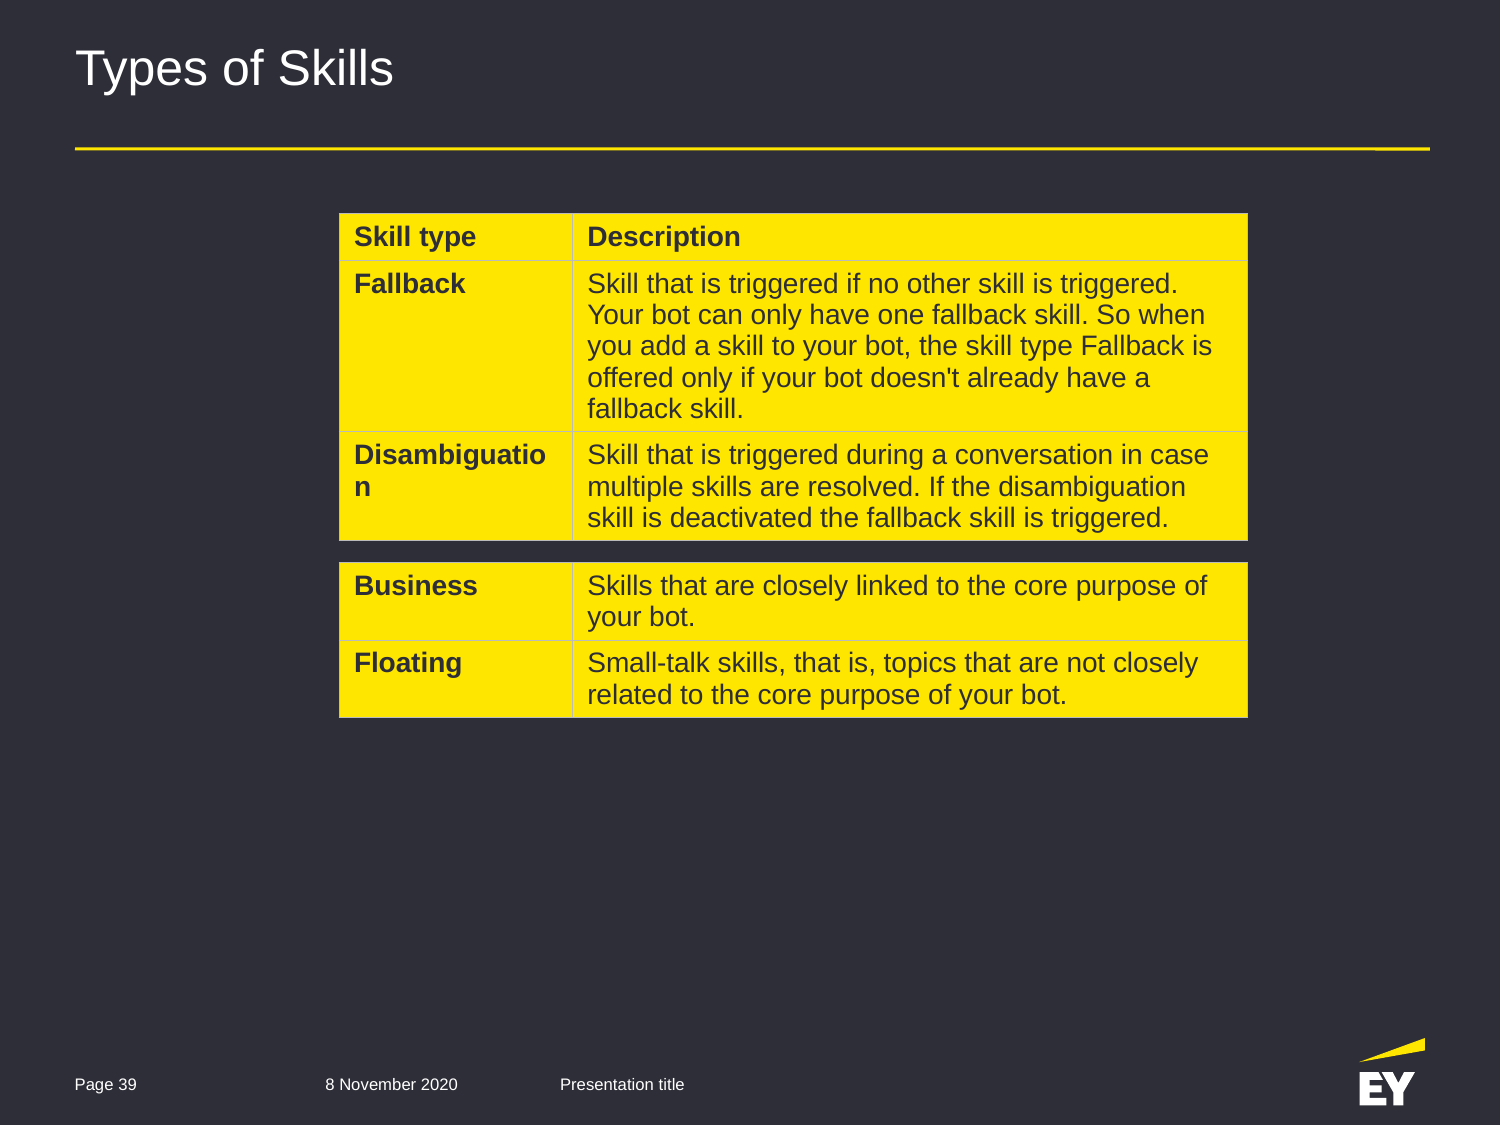

# Types of Skills
| Skill type | Description |
| --- | --- |
| Fallback | Skill that is triggered if no other skill is triggered. Your bot can only have one fallback skill. So when you add a skill to your bot, the skill type Fallback is offered only if your bot doesn't already have a fallback skill. |
| Disambiguation | Skill that is triggered during a conversation in case multiple skills are resolved. If the disambiguation skill is deactivated the fallback skill is triggered. |
| Business | Skills that are closely linked to the core purpose of your bot. |
| --- | --- |
| Floating | Small-talk skills, that is, topics that are not closely related to the core purpose of your bot. |